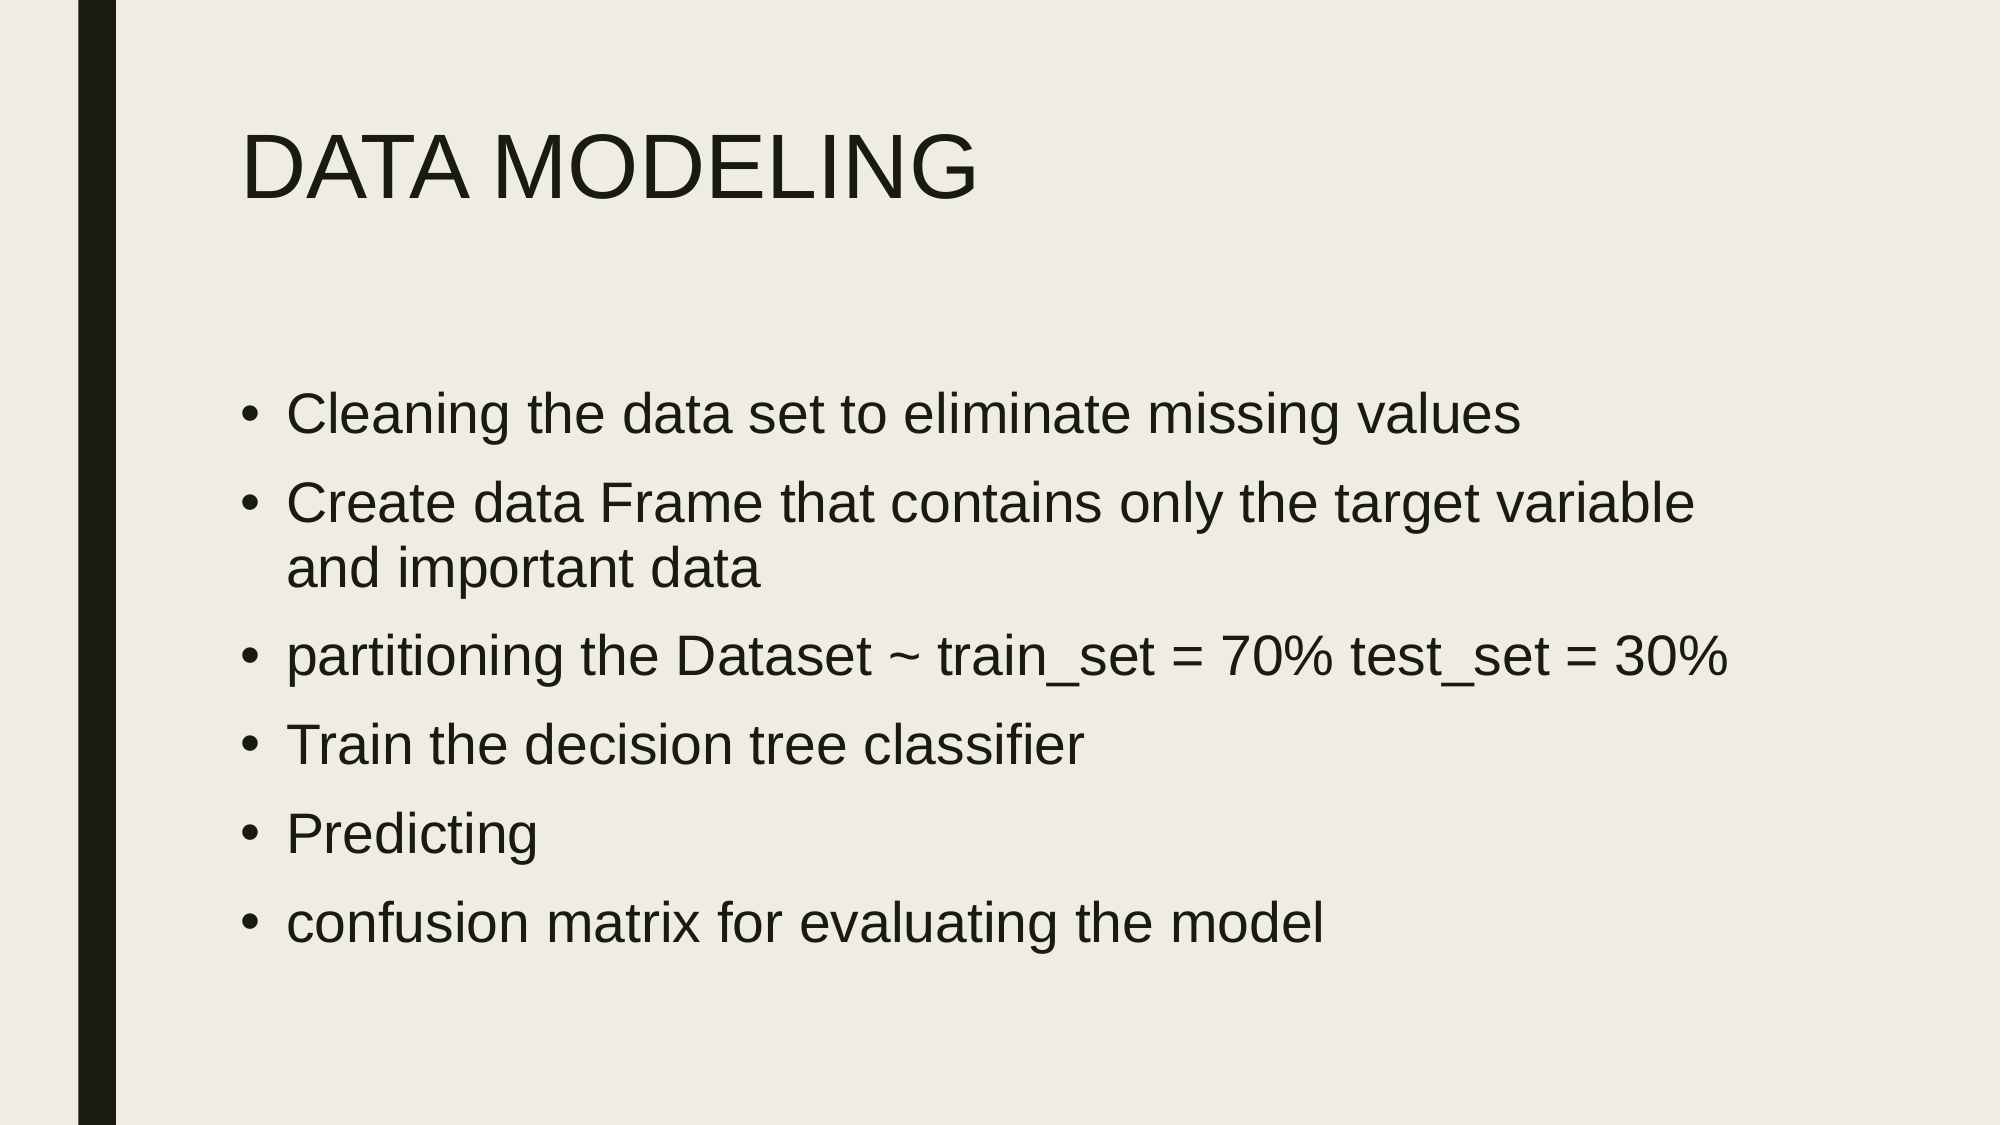

# DATA MODELING
Cleaning the data set to eliminate missing values
Create data Frame that contains only the target variable and important data
partitioning the Dataset ~ train_set = 70% test_set = 30%
Train the decision tree classifier
Predicting
confusion matrix for evaluating the model